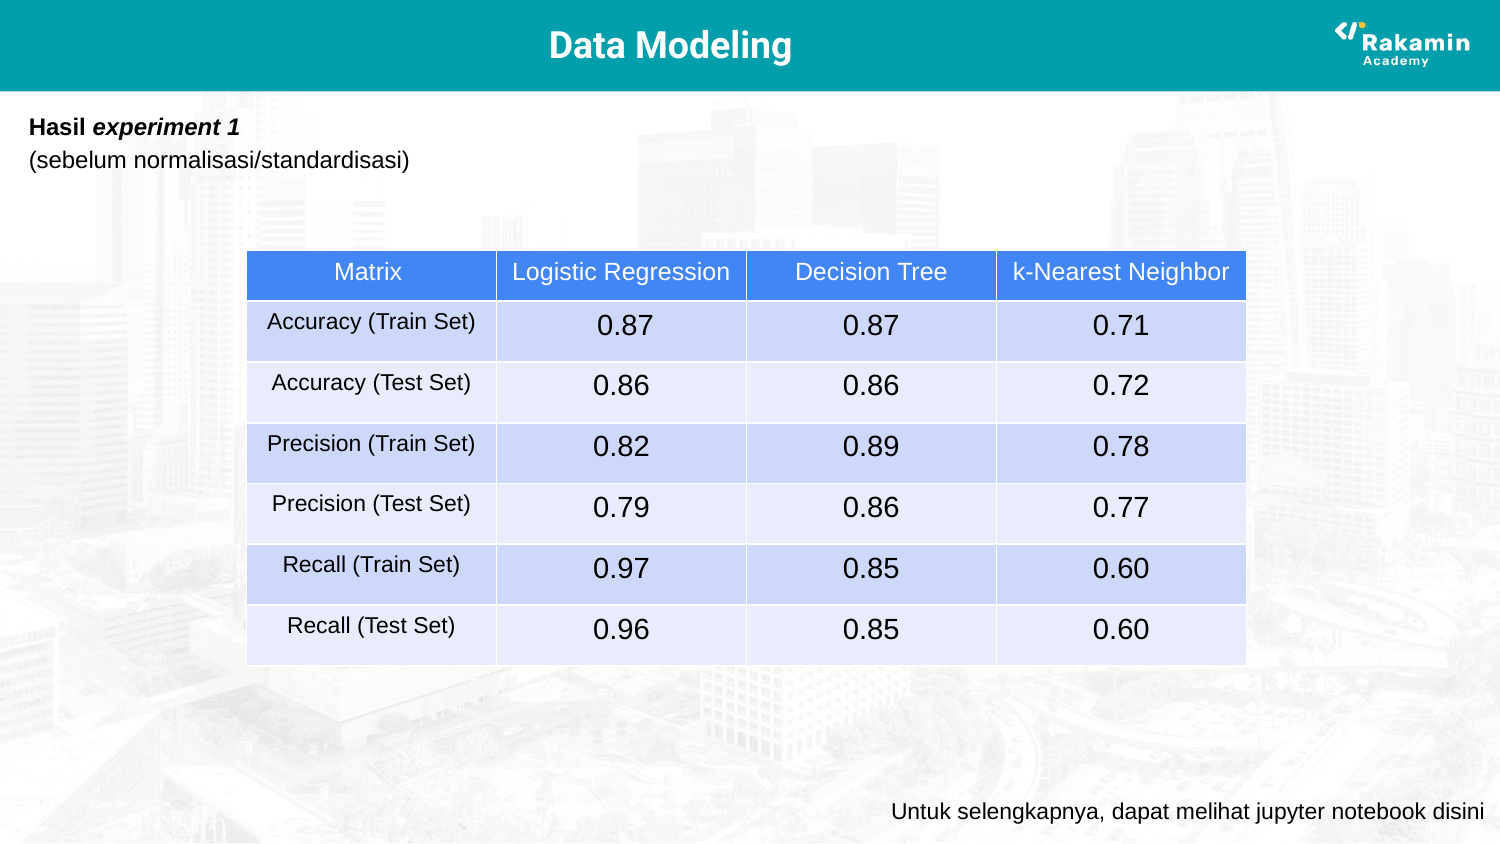

# Data Modeling
Hasil experiment 1
(sebelum normalisasi/standardisasi)
| Matrix | Logistic Regression | Decision Tree | k-Nearest Neighbor |
| --- | --- | --- | --- |
| Accuracy (Train Set) | 0.87 | 0.87 | 0.71 |
| Accuracy (Test Set) | 0.86 | 0.86 | 0.72 |
| Precision (Train Set) | 0.82 | 0.89 | 0.78 |
| Precision (Test Set) | 0.79 | 0.86 | 0.77 |
| Recall (Train Set) | 0.97 | 0.85 | 0.60 |
| Recall (Test Set) | 0.96 | 0.85 | 0.60 |
Untuk selengkapnya, dapat melihat jupyter notebook disini